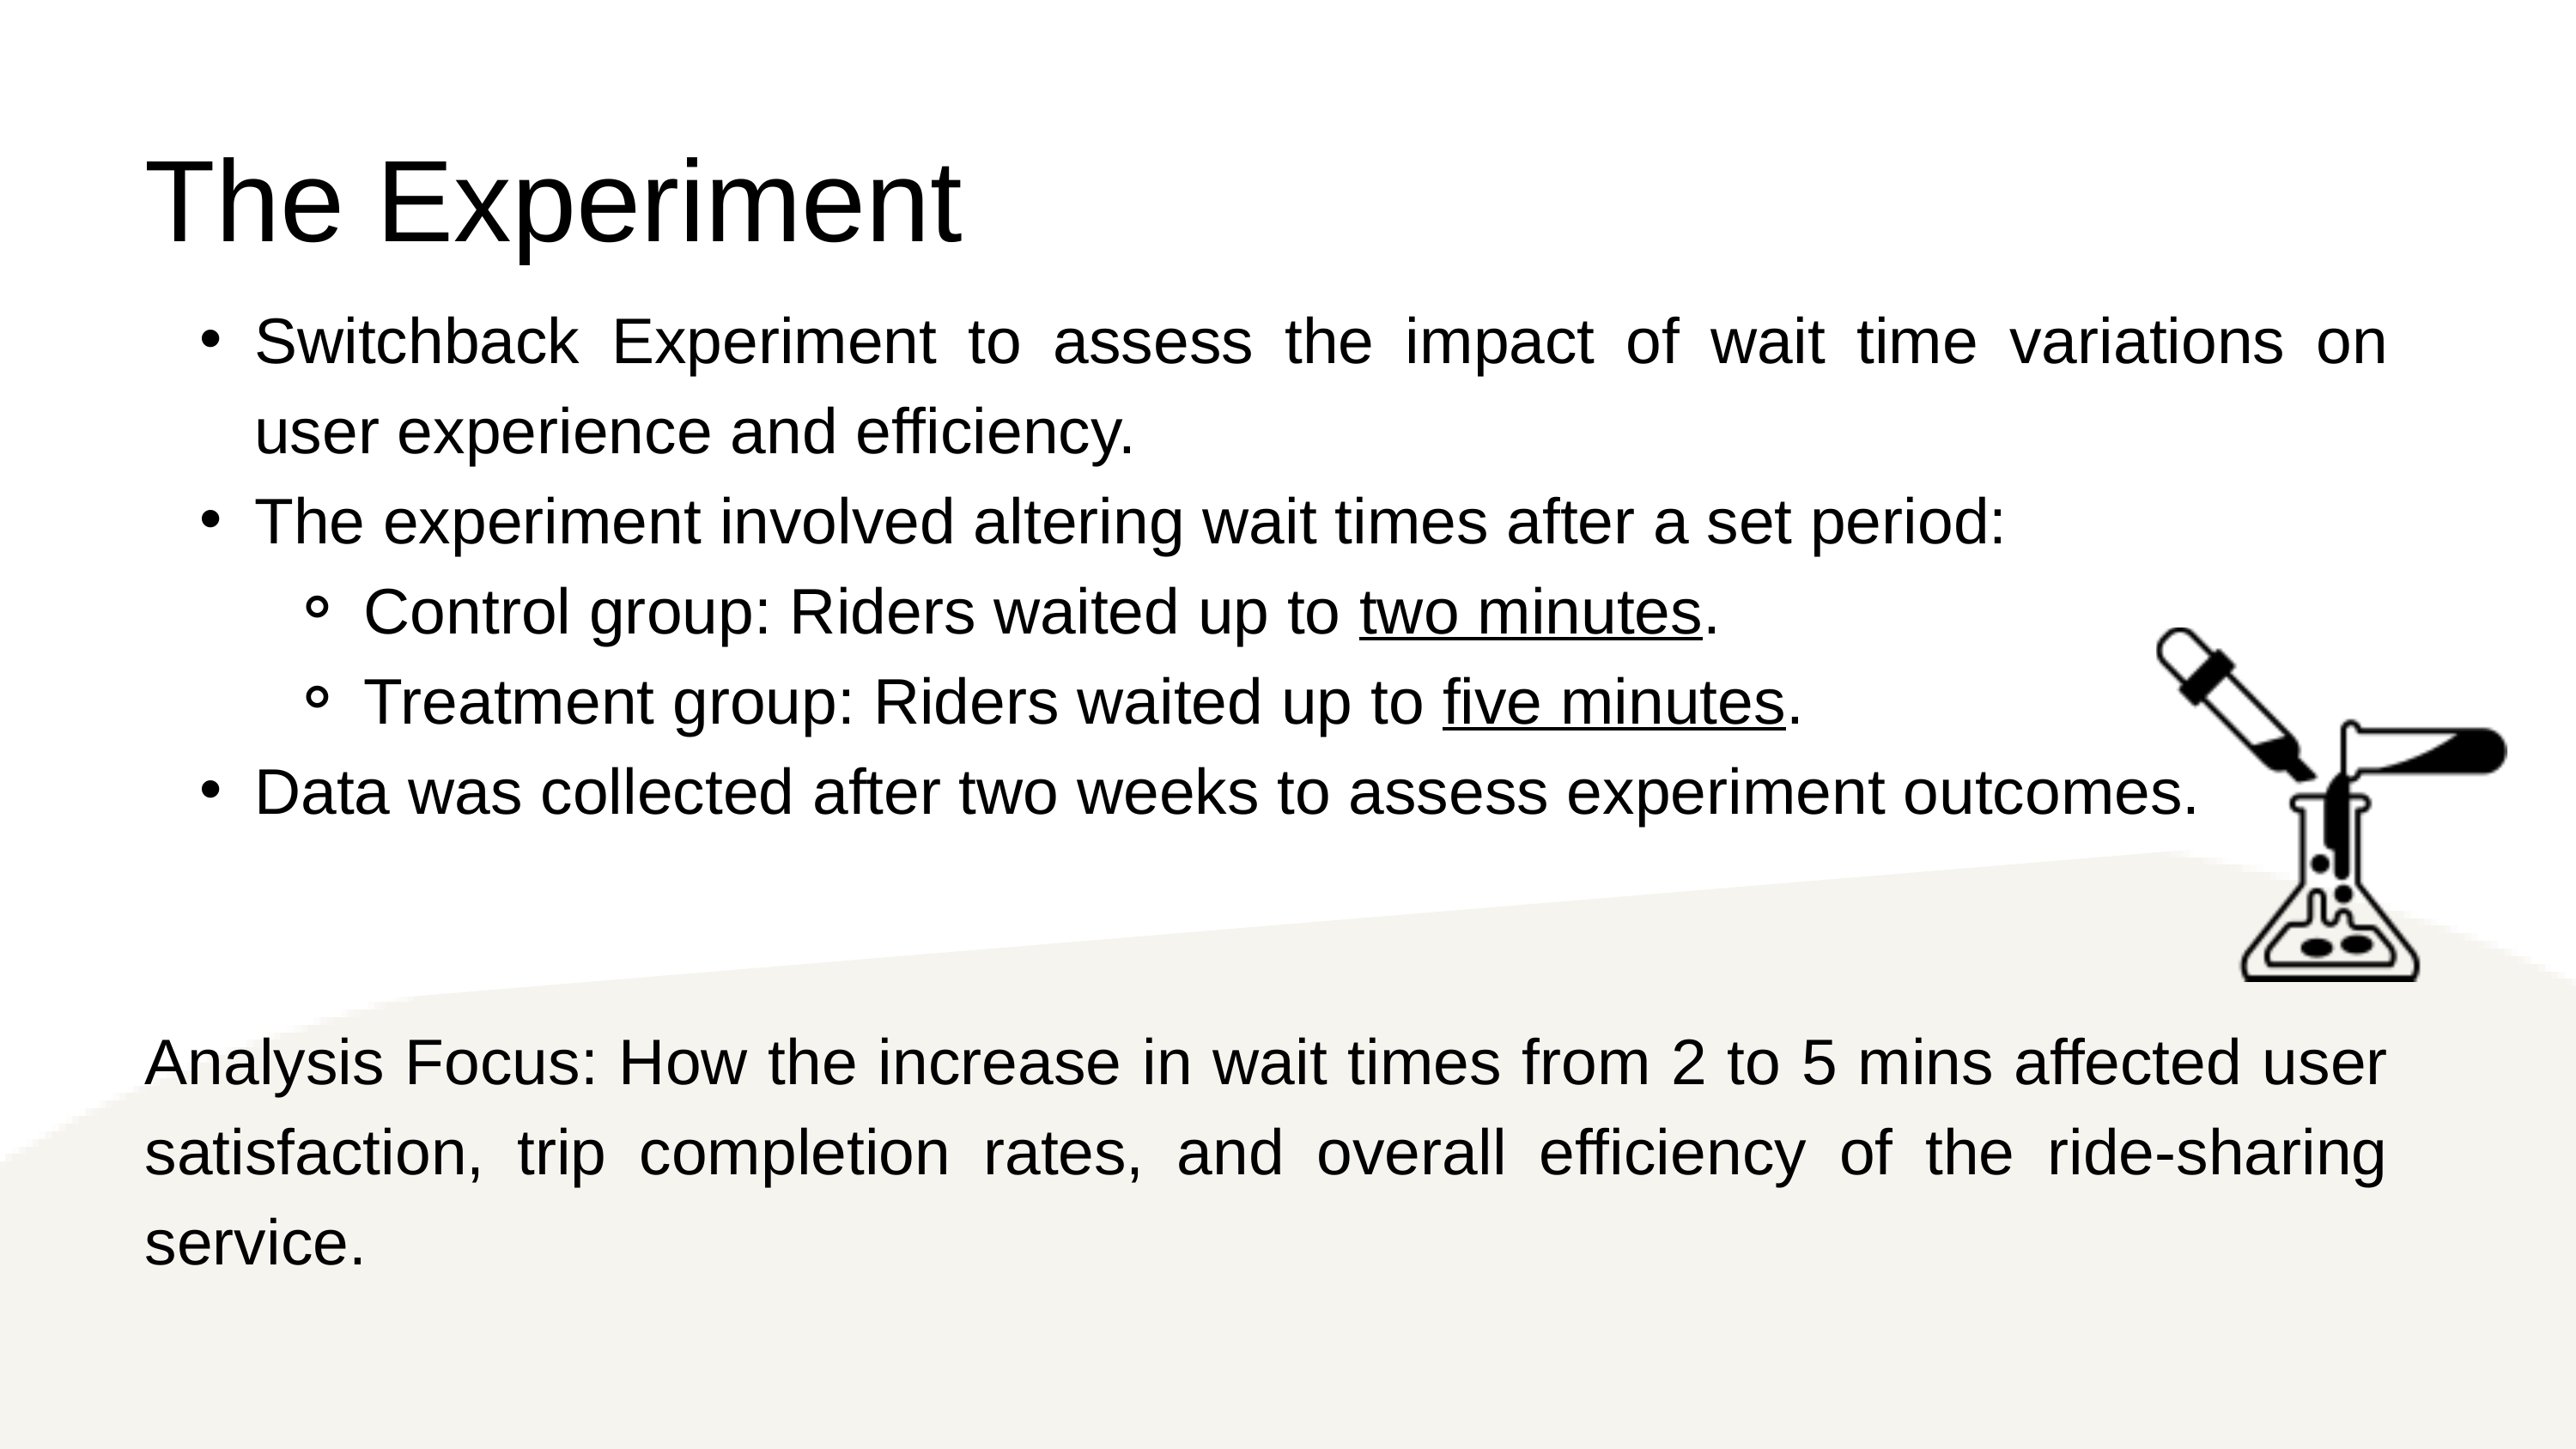

The Experiment
Switchback Experiment to assess the impact of wait time variations on user experience and efficiency.
The experiment involved altering wait times after a set period:
Control group: Riders waited up to two minutes.
Treatment group: Riders waited up to five minutes.
Data was collected after two weeks to assess experiment outcomes.

Analysis Focus: How the increase in wait times from 2 to 5 mins affected user satisfaction, trip completion rates, and overall efficiency of the ride-sharing service.